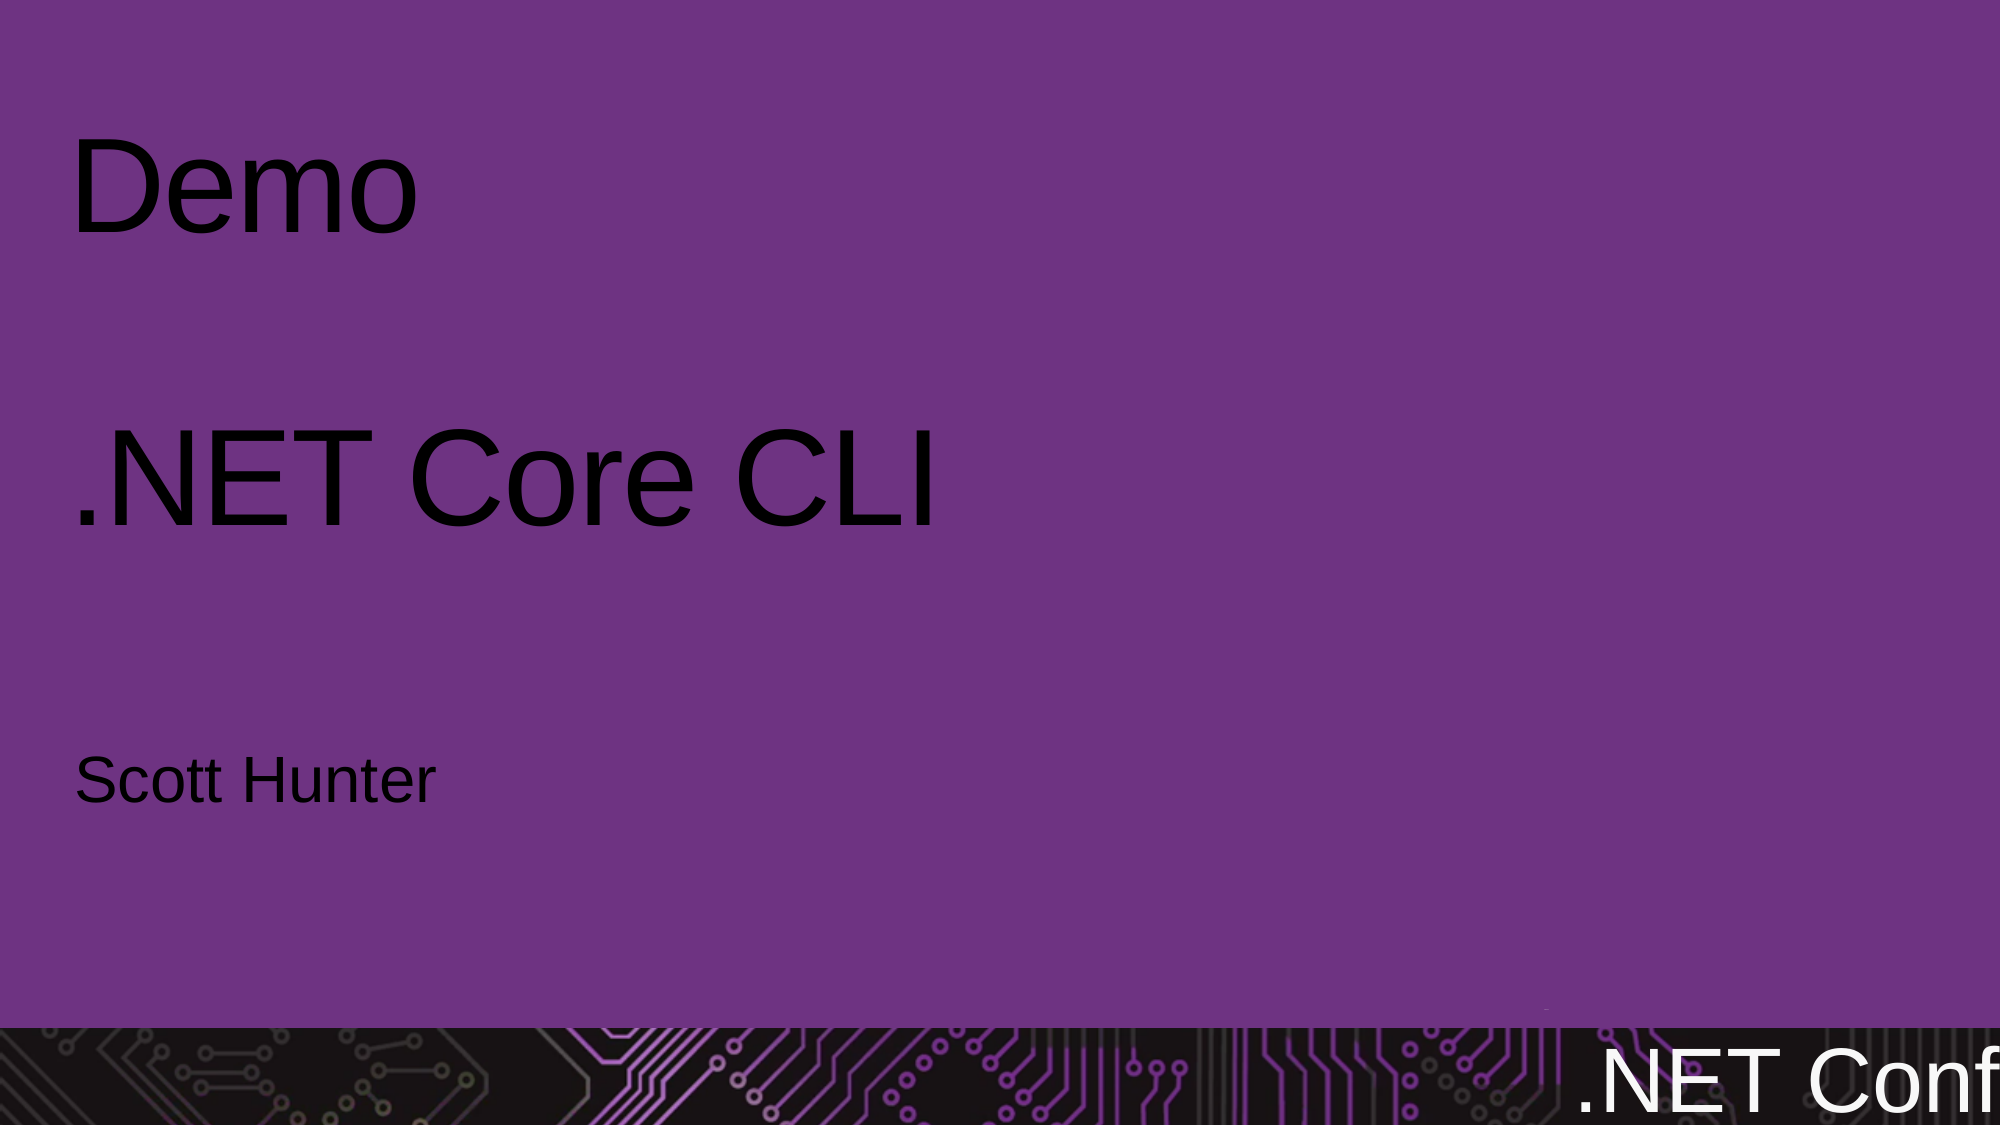

# Demo .NET Core CLI
Scott Hunter